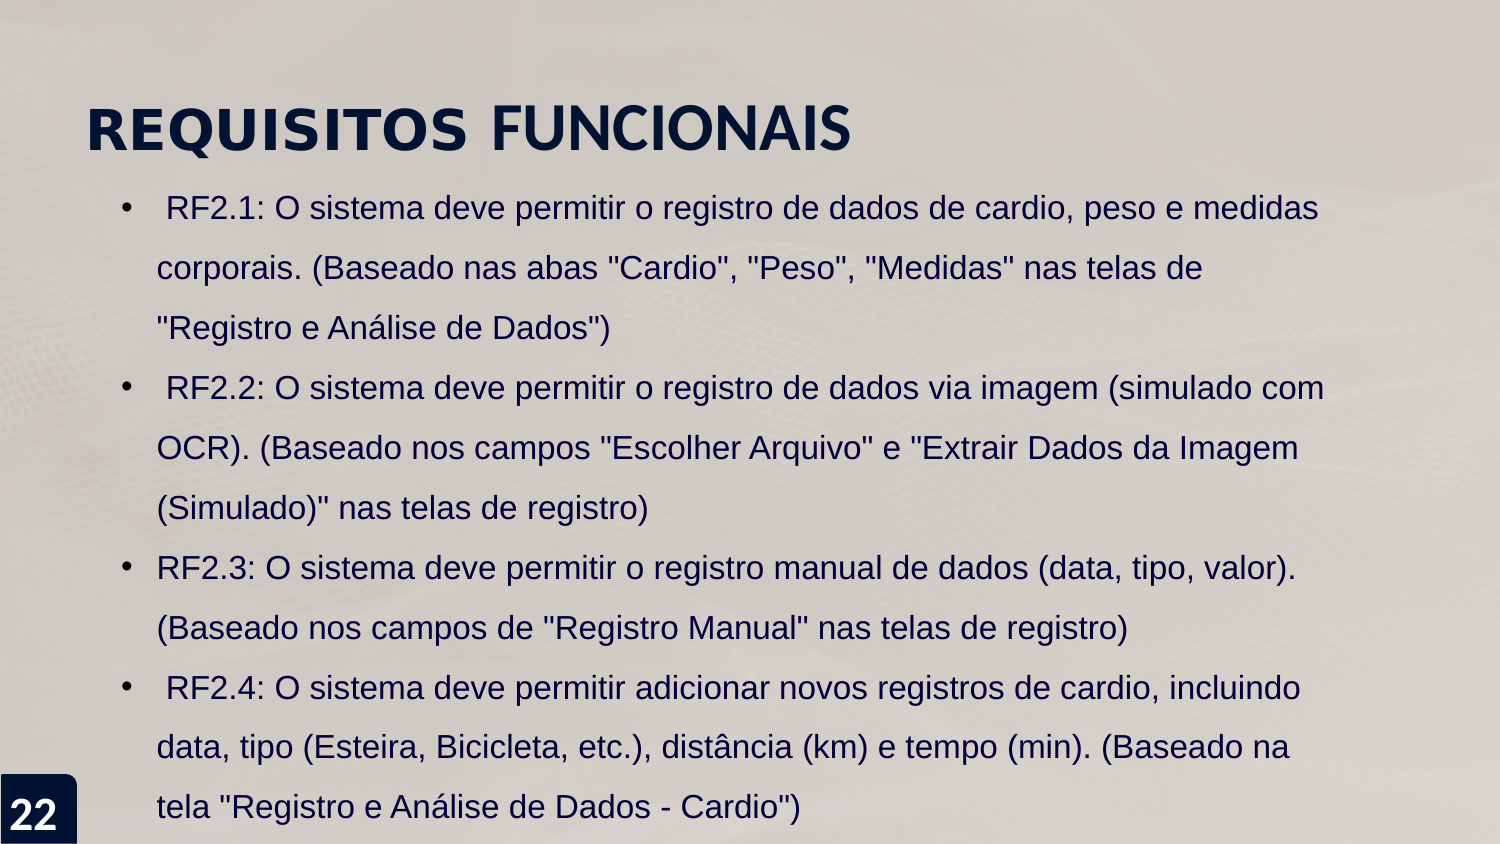

# REQUISITOS FUNCIONAIS
 RF2.1: O sistema deve permitir o registro de dados de cardio, peso e medidas corporais. (Baseado nas abas "Cardio", "Peso", "Medidas" nas telas de "Registro e Análise de Dados")
 RF2.2: O sistema deve permitir o registro de dados via imagem (simulado com OCR). (Baseado nos campos "Escolher Arquivo" e "Extrair Dados da Imagem (Simulado)" nas telas de registro)
RF2.3: O sistema deve permitir o registro manual de dados (data, tipo, valor). (Baseado nos campos de "Registro Manual" nas telas de registro)
 RF2.4: O sistema deve permitir adicionar novos registros de cardio, incluindo data, tipo (Esteira, Bicicleta, etc.), distância (km) e tempo (min). (Baseado na tela "Registro e Análise de Dados - Cardio")

22